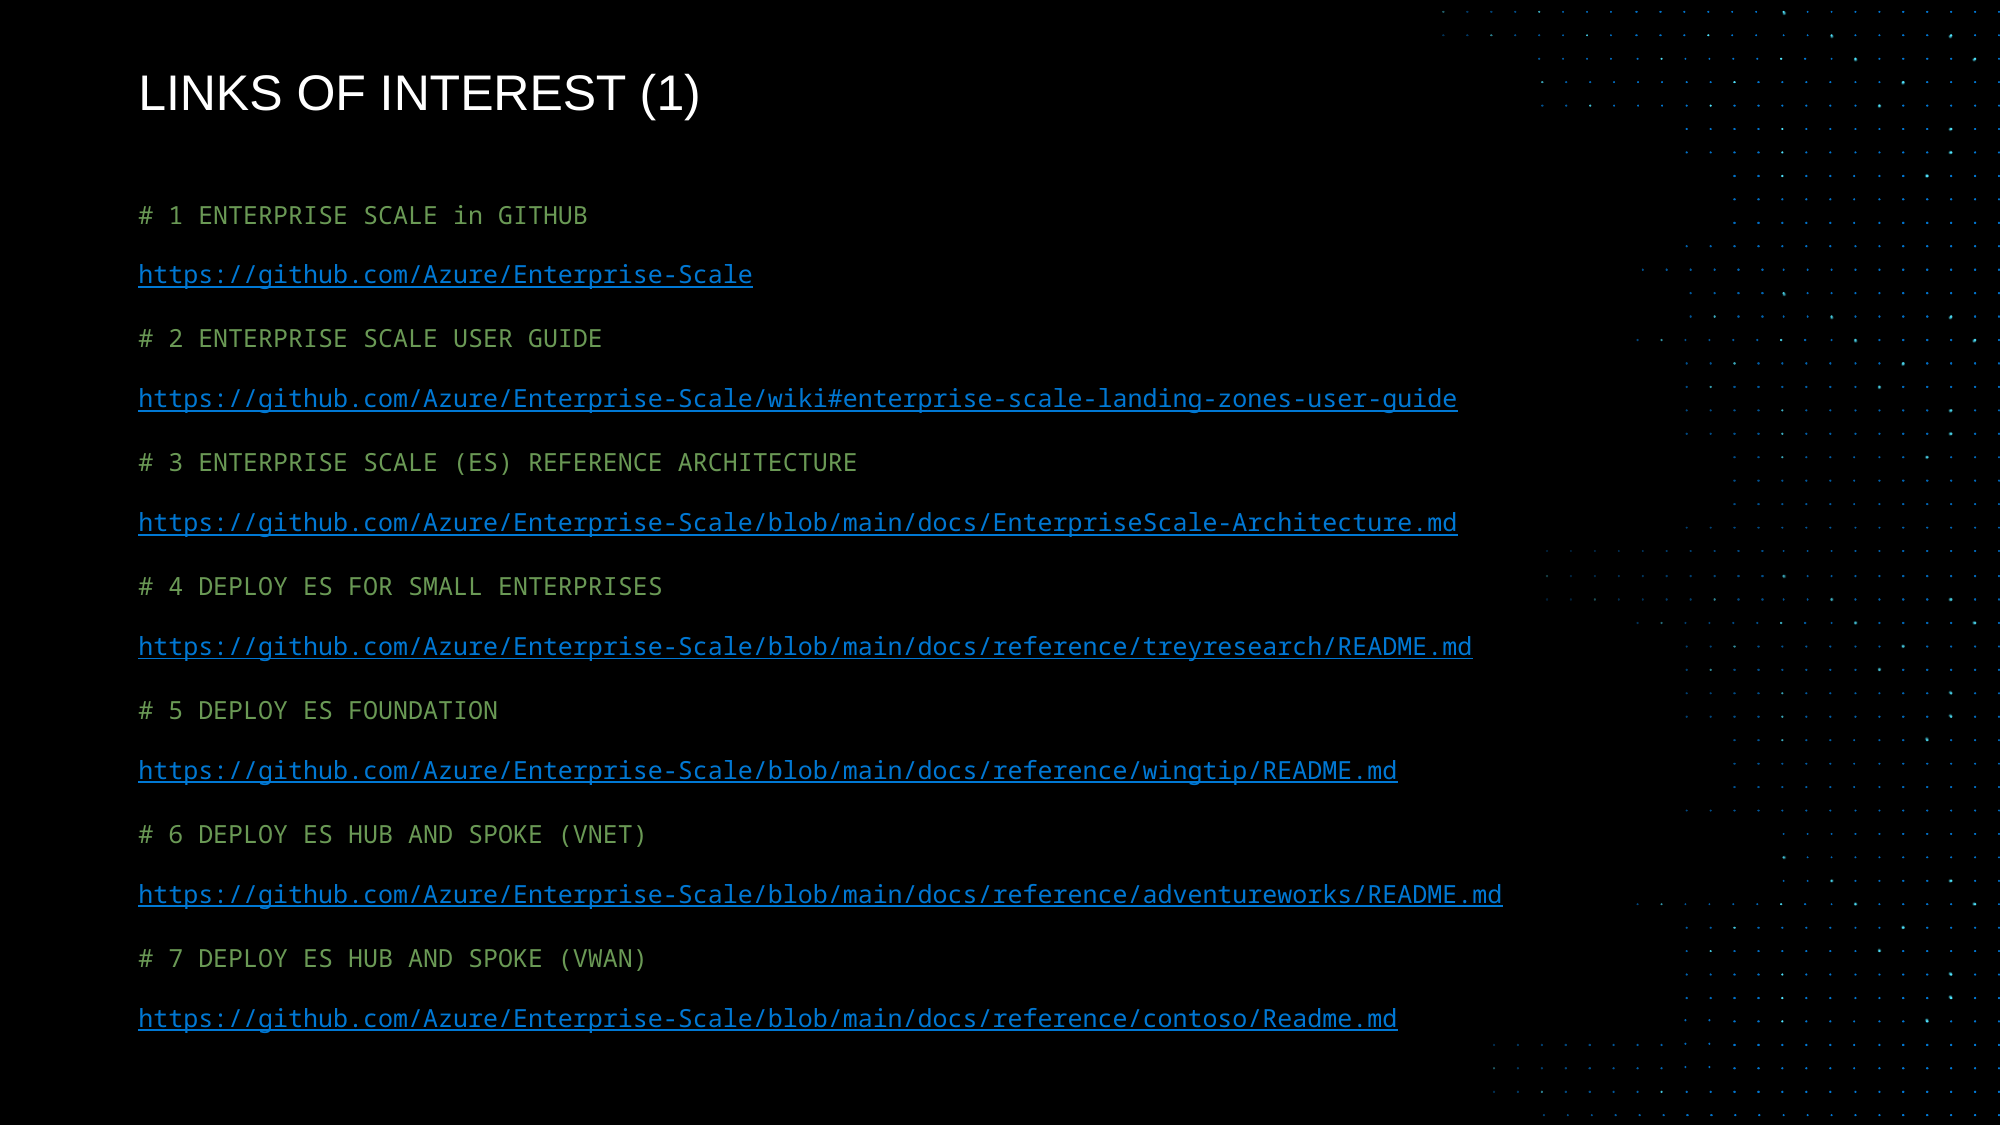

LINKS OF INTEREST (1)
# 1 ENTERPRISE SCALE in GITHUB
https://github.com/Azure/Enterprise-Scale
# 2 ENTERPRISE SCALE USER GUIDE
https://github.com/Azure/Enterprise-Scale/wiki#enterprise-scale-landing-zones-user-guide
# 3 ENTERPRISE SCALE (ES) REFERENCE ARCHITECTURE
https://github.com/Azure/Enterprise-Scale/blob/main/docs/EnterpriseScale-Architecture.md
# 4 DEPLOY ES FOR SMALL ENTERPRISES
https://github.com/Azure/Enterprise-Scale/blob/main/docs/reference/treyresearch/README.md
# 5 DEPLOY ES FOUNDATION
https://github.com/Azure/Enterprise-Scale/blob/main/docs/reference/wingtip/README.md
# 6 DEPLOY ES HUB AND SPOKE (VNET)
https://github.com/Azure/Enterprise-Scale/blob/main/docs/reference/adventureworks/README.md
# 7 DEPLOY ES HUB AND SPOKE (VWAN)
https://github.com/Azure/Enterprise-Scale/blob/main/docs/reference/contoso/Readme.md